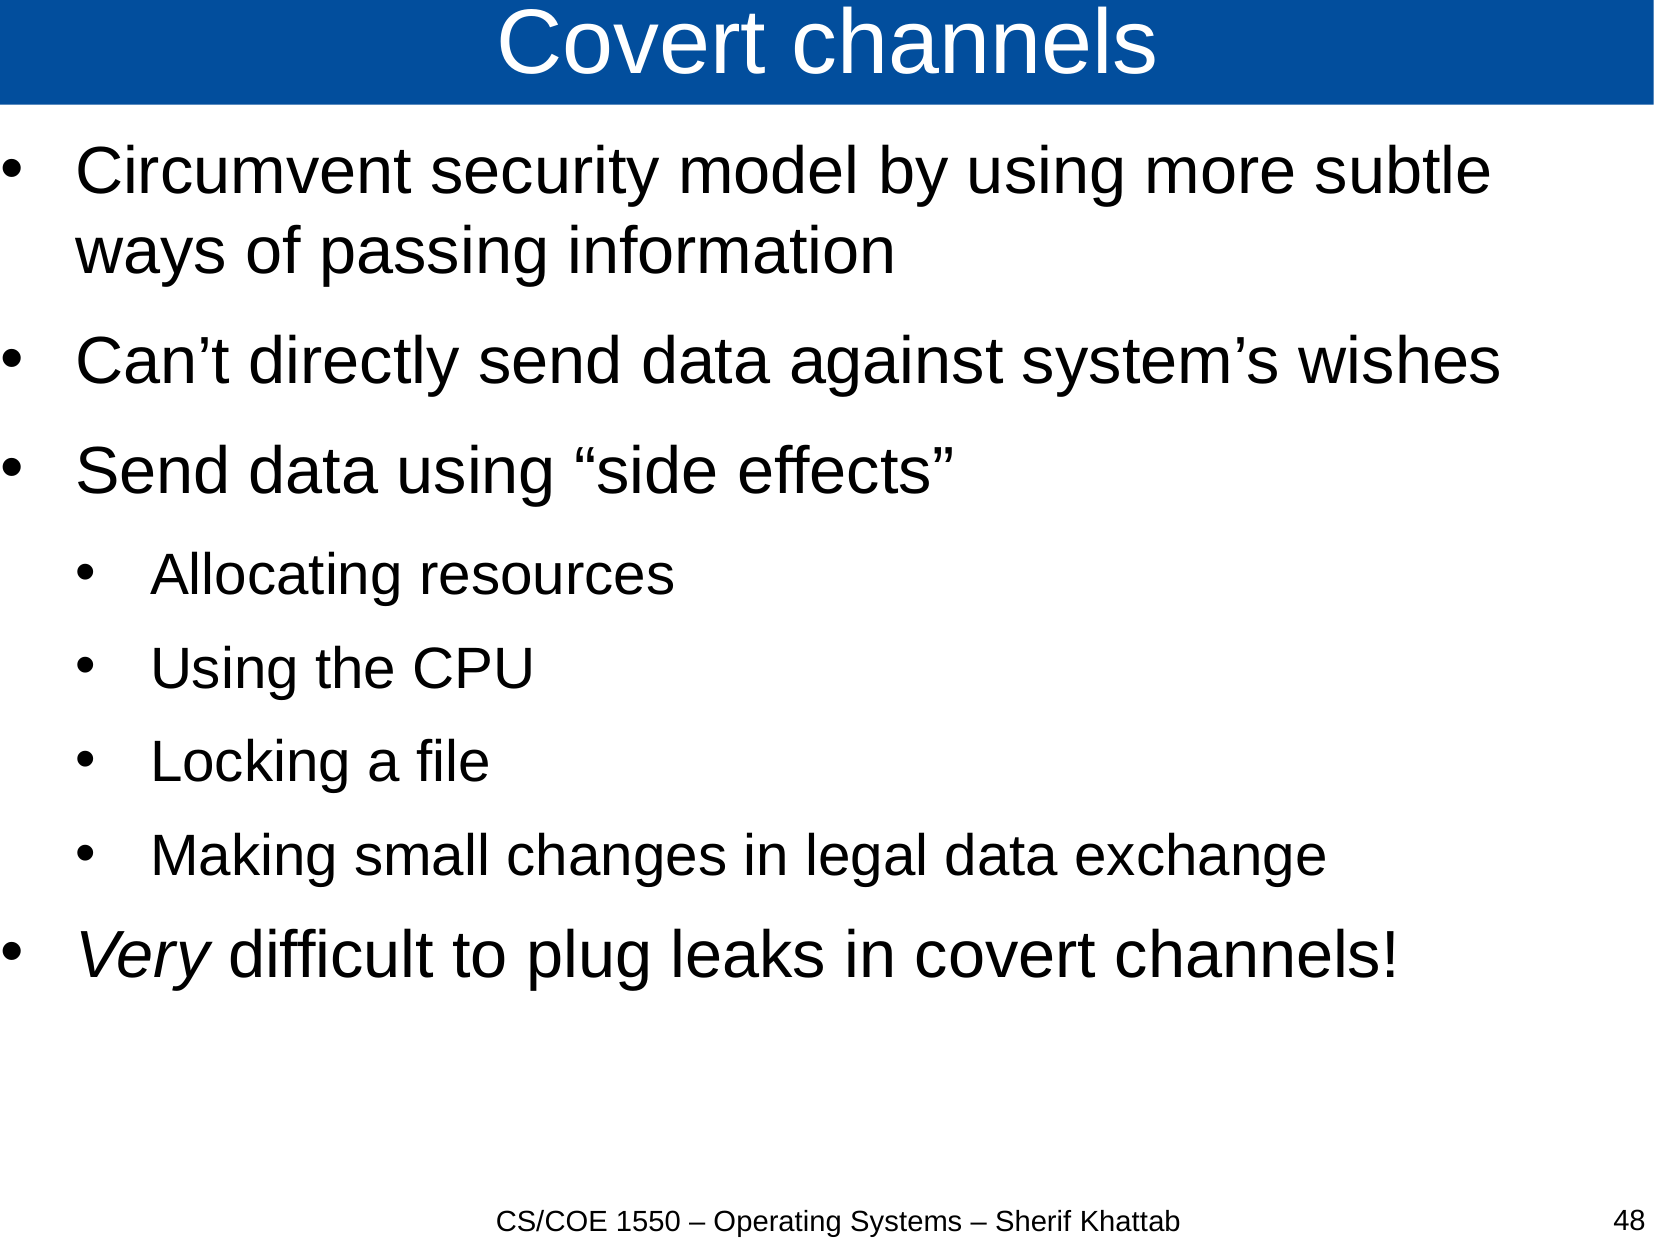

# Covert channels
Circumvent security model by using more subtle ways of passing information
Can’t directly send data against system’s wishes
Send data using “side effects”
Allocating resources
Using the CPU
Locking a file
Making small changes in legal data exchange
Very difficult to plug leaks in covert channels!
48
CS/COE 1550 – Operating Systems – Sherif Khattab